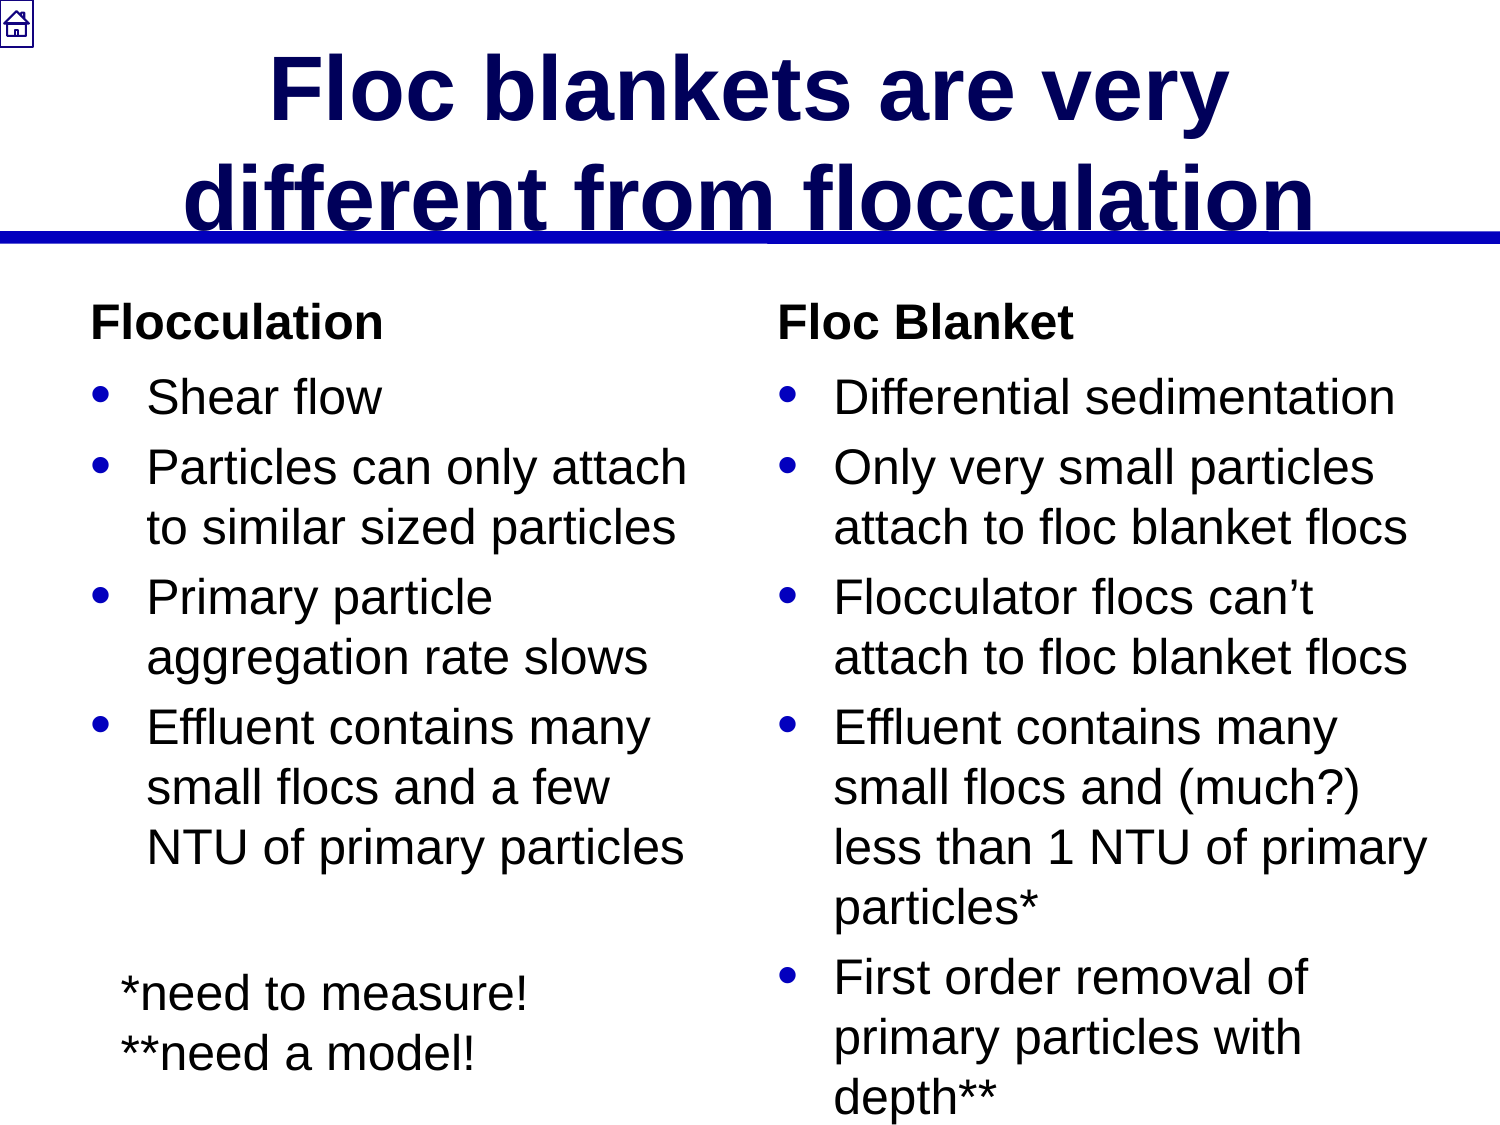

# Floc blankets are very different from flocculation
Flocculation
Floc Blanket
Shear flow
Particles can only attach to similar sized particles
Primary particle aggregation rate slows
Effluent contains many small flocs and a few NTU of primary particles
Differential sedimentation
Only very small particles attach to floc blanket flocs
Flocculator flocs can’t attach to floc blanket flocs
Effluent contains many small flocs and (much?) less than 1 NTU of primary particles*
First order removal of primary particles with depth**
*need to measure!
**need a model!